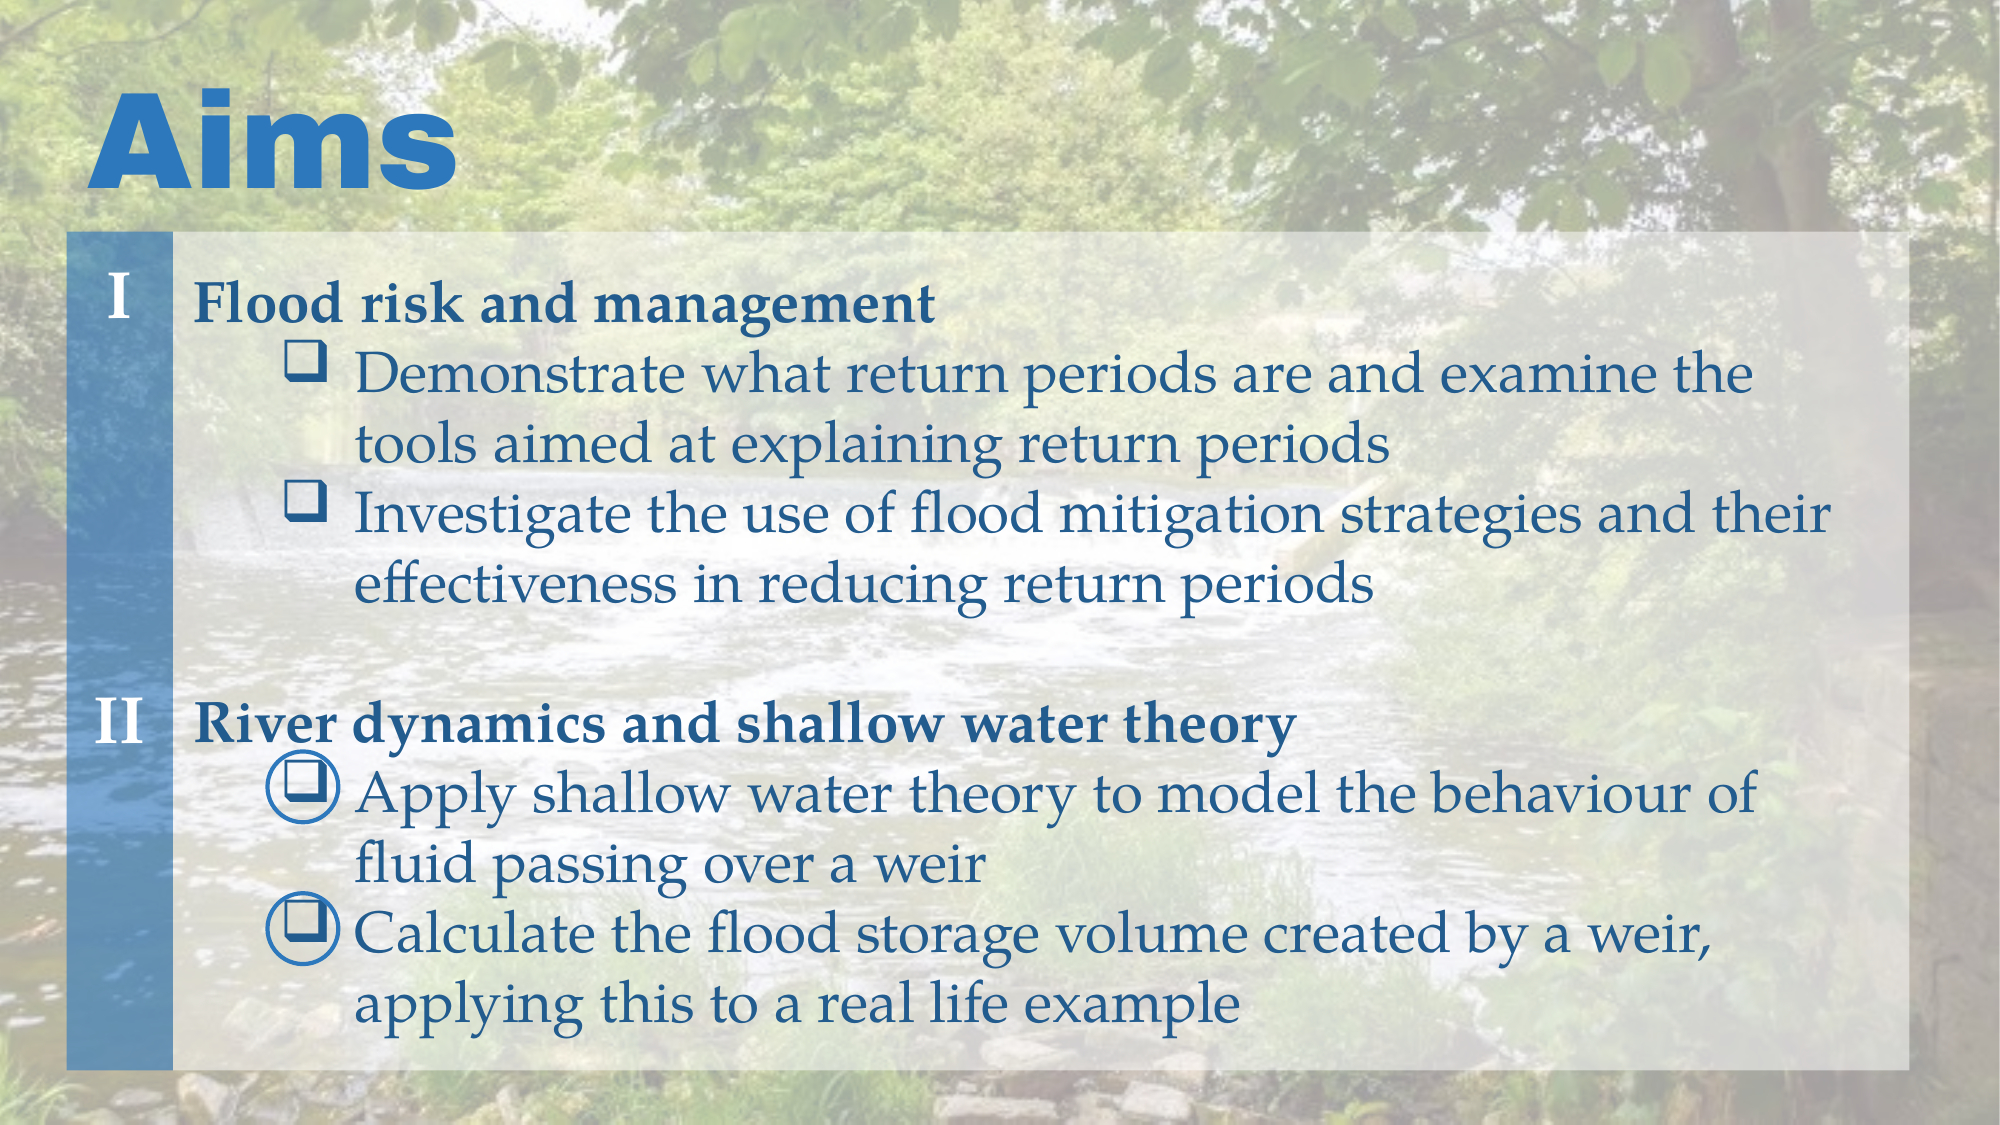

Aims
I

II

Flood risk and management
Demonstrate what return periods are and examine the tools aimed at explaining return periods
Investigate the use of flood mitigation strategies and their effectiveness in reducing return periods

River dynamics and shallow water theory
Apply shallow water theory to model the behaviour of fluid passing over a weir
Calculate the flood storage volume created by a weir, applying this to a real life example